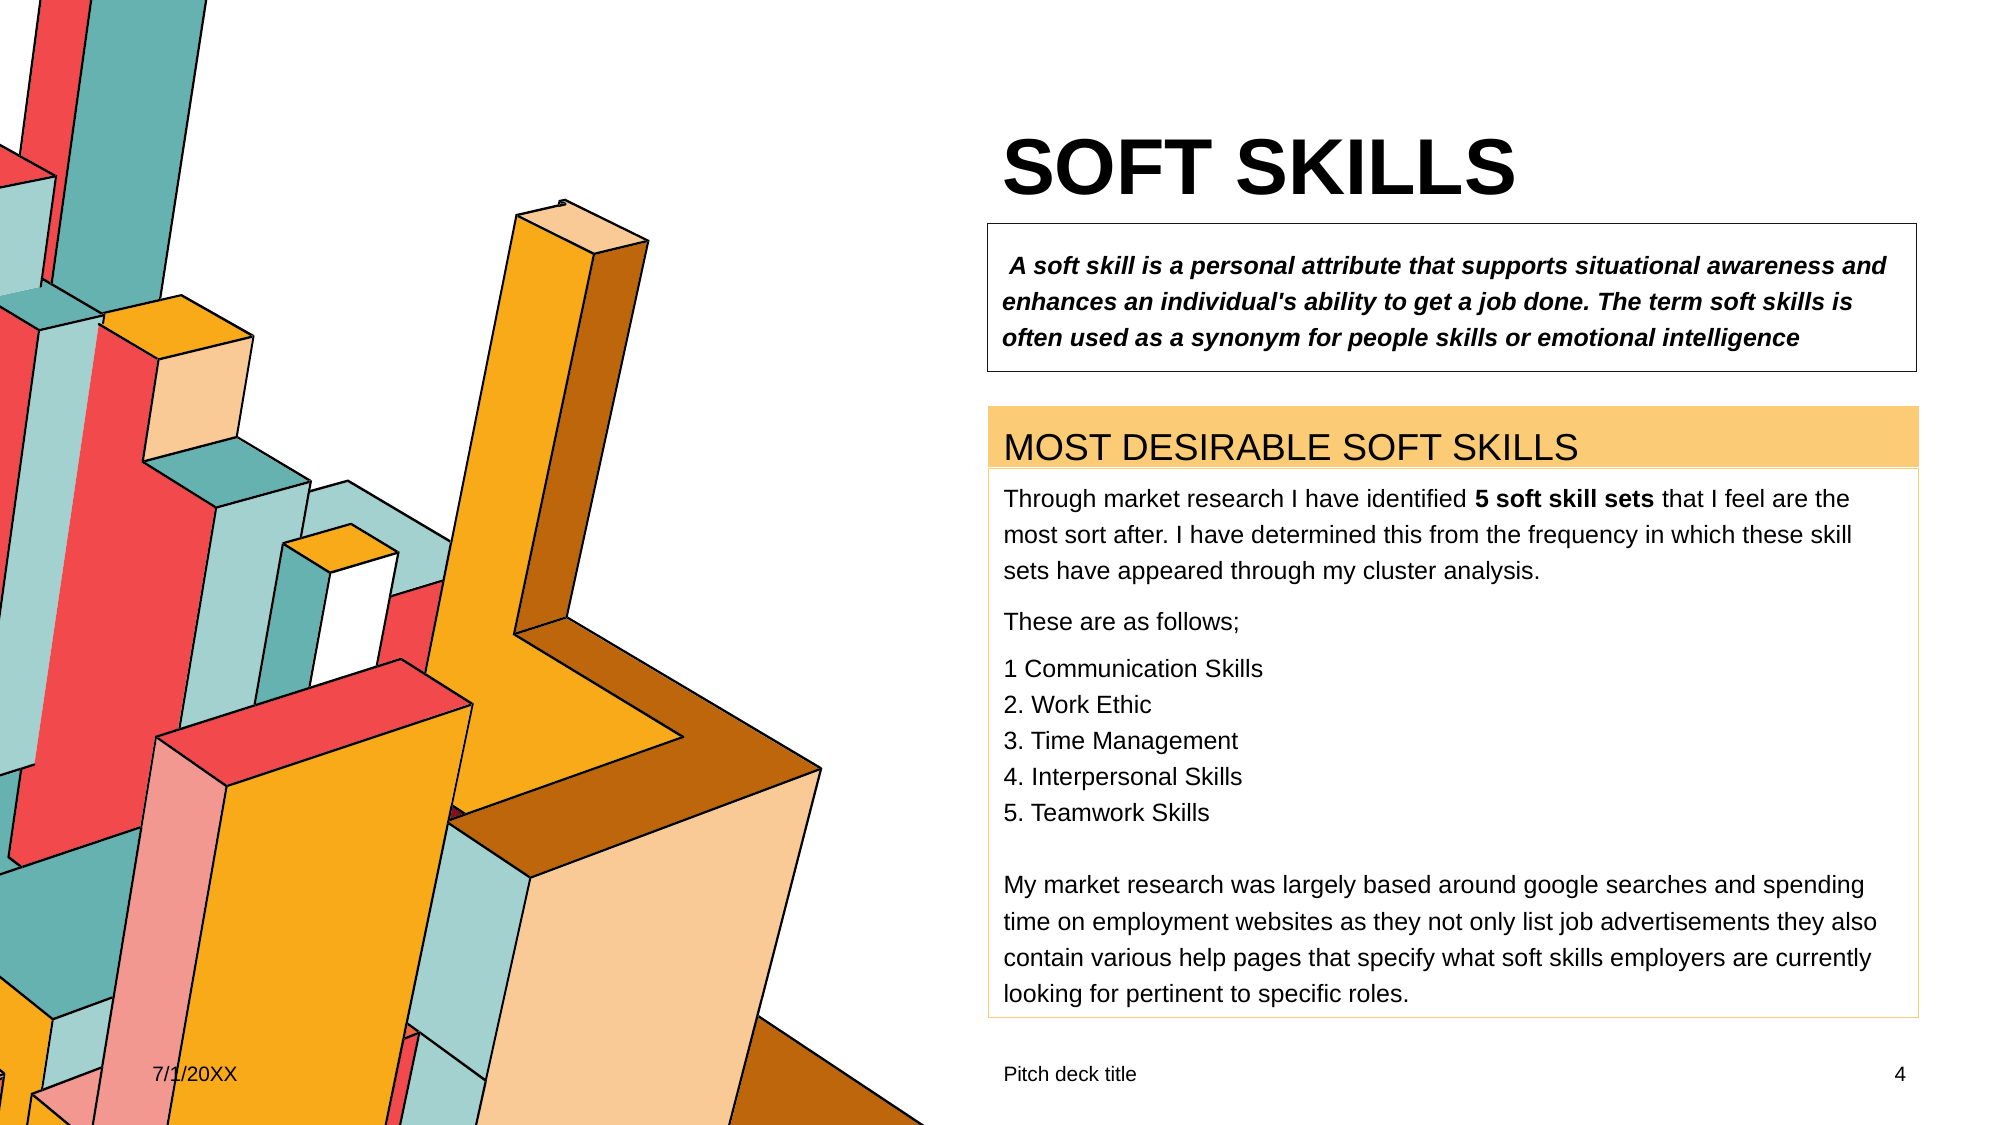

# Soft skills
 A soft skill is a personal attribute that supports situational awareness and enhances an individual's ability to get a job done. The term soft skills is often used as a synonym for people skills or emotional intelligence
MOST DESIRABLE SOFT SKILLS
Through market research I have identified 5 soft skill sets that I feel are the most sort after. I have determined this from the frequency in which these skill sets have appeared through my cluster analysis.

These are as follows;
1 Communication Skills
2. Work Ethic
3. Time Management
4. Interpersonal Skills
5. Teamwork Skills

My market research was largely based around google searches and spending time on employment websites as they not only list job advertisements they also contain various help pages that specify what soft skills employers are currently looking for pertinent to specific roles.
7/1/20XX
Pitch deck title
4